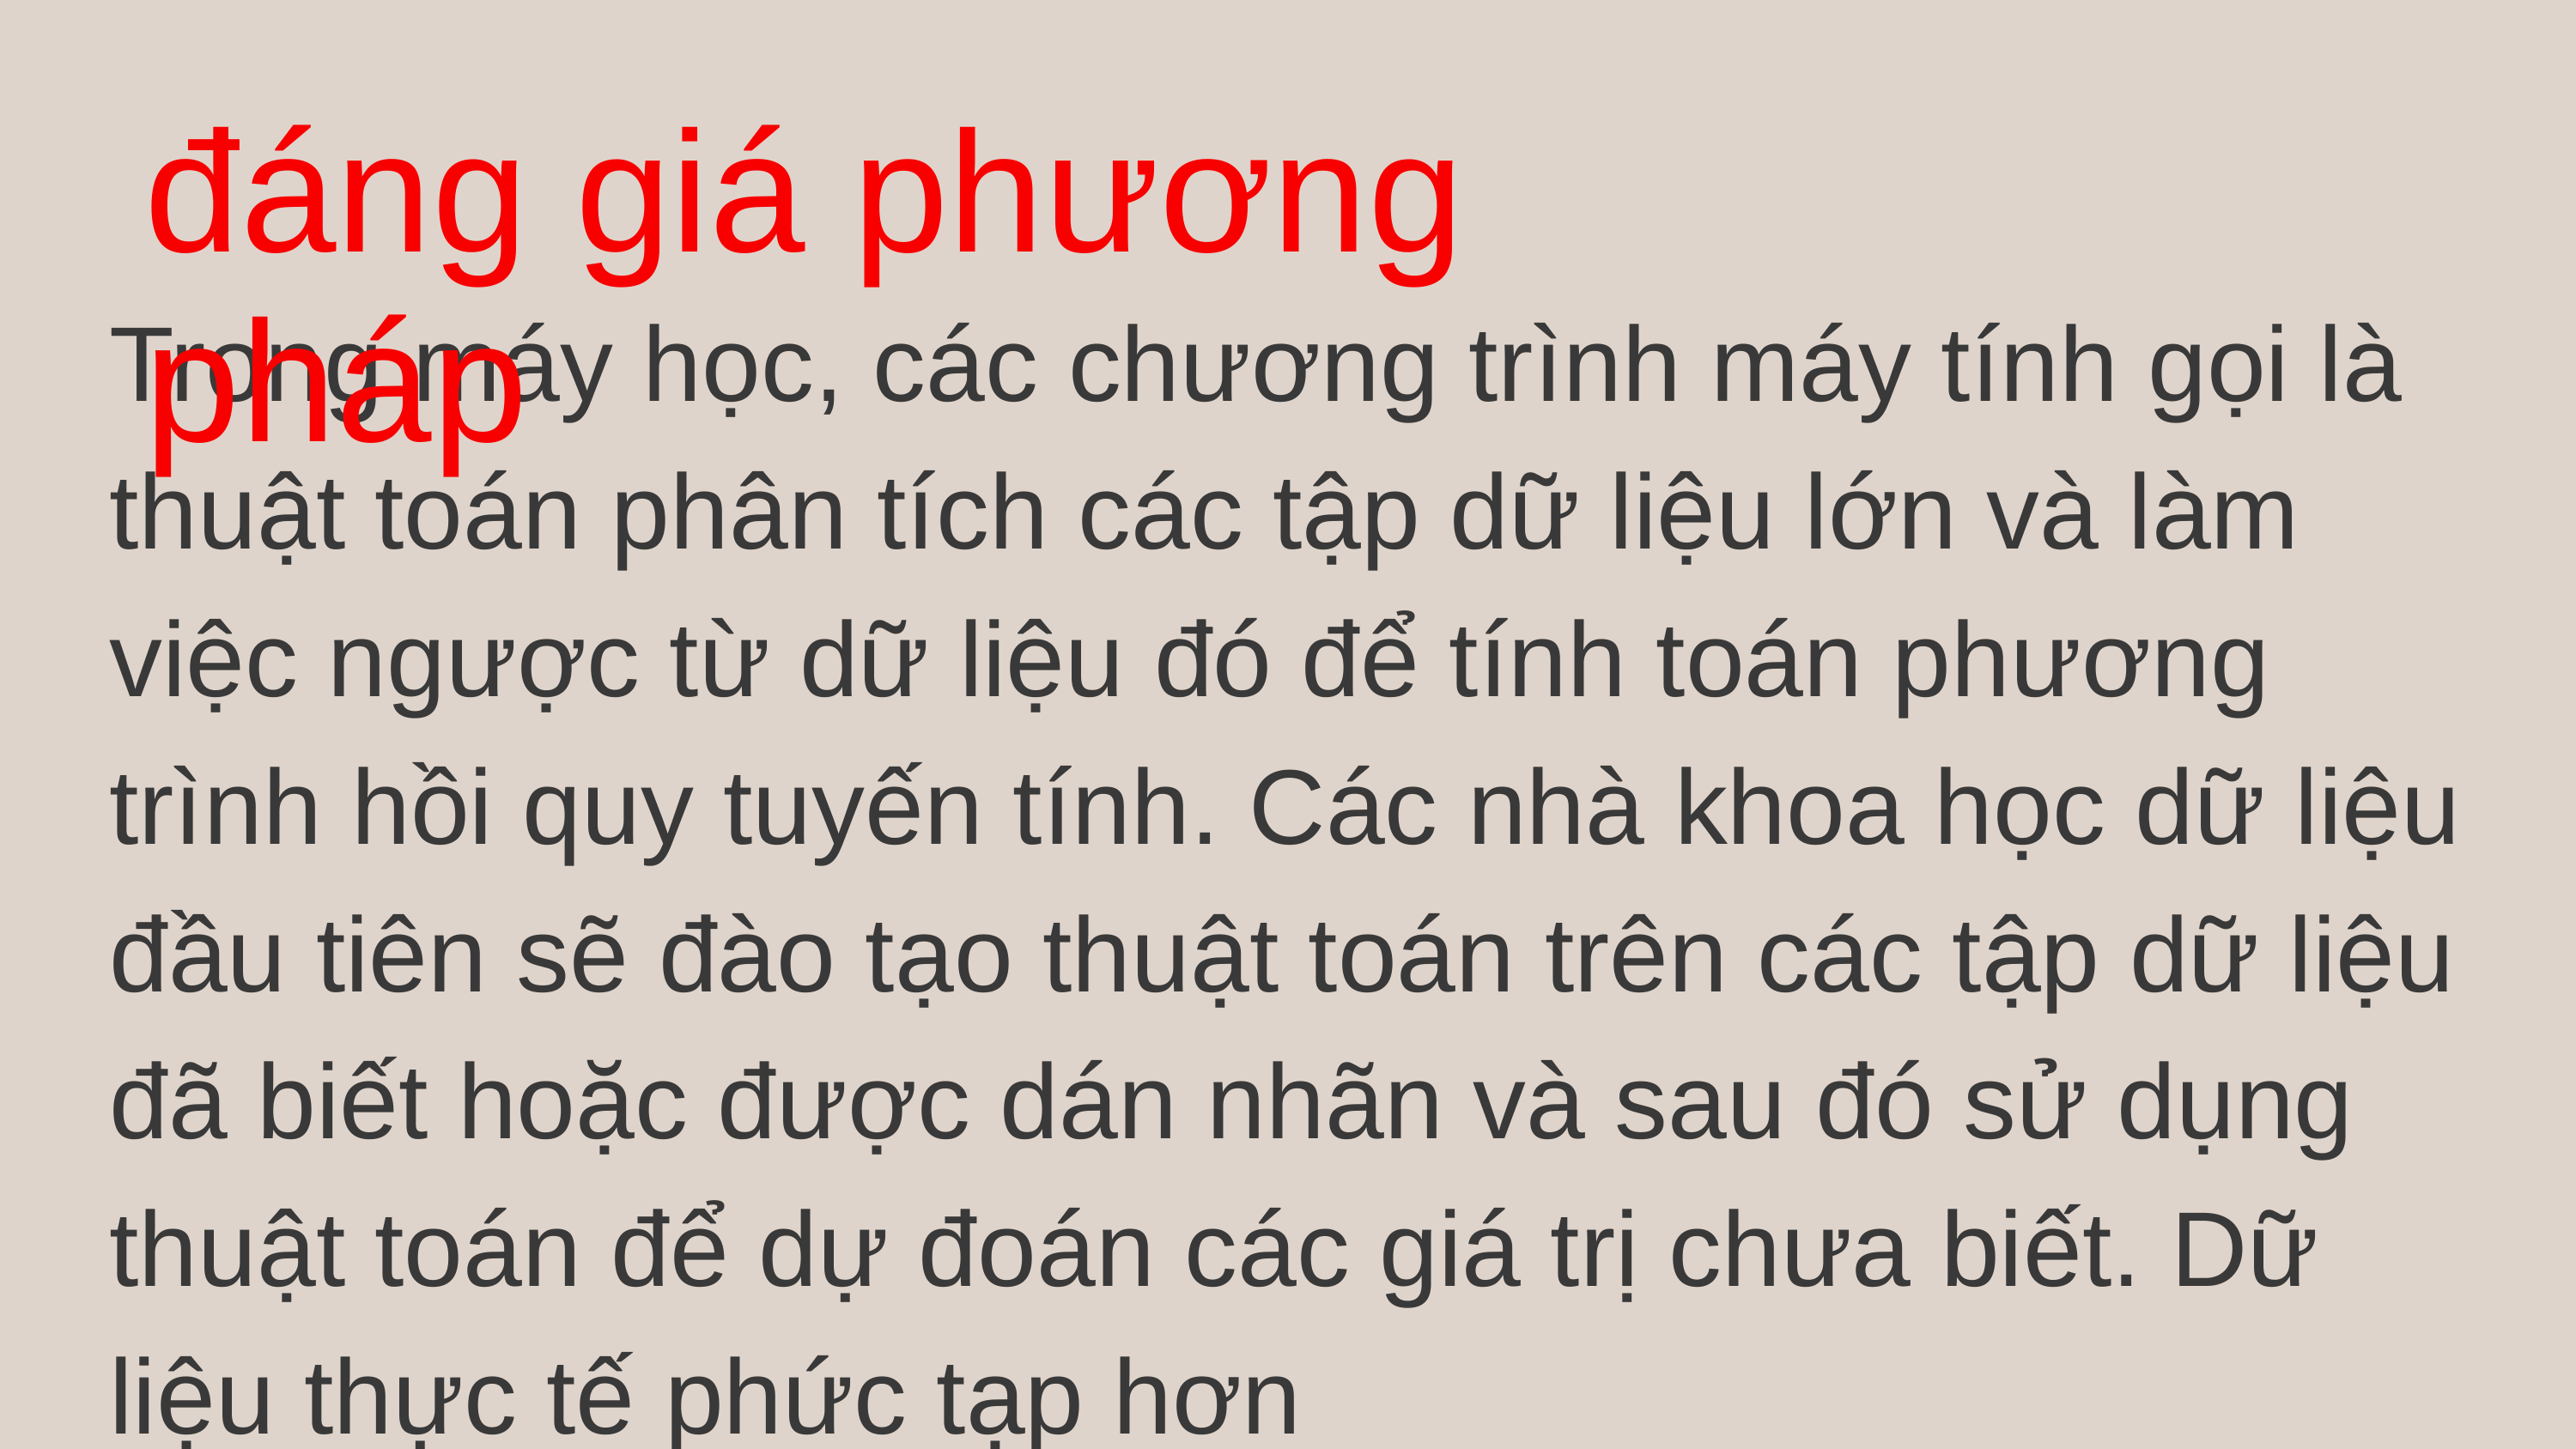

đáng giá phương pháp
Trong máy học, các chương trình máy tính gọi là thuật toán phân tích các tập dữ liệu lớn và làm việc ngược từ dữ liệu đó để tính toán phương trình hồi quy tuyến tính. Các nhà khoa học dữ liệu đầu tiên sẽ đào tạo thuật toán trên các tập dữ liệu đã biết hoặc được dán nhãn và sau đó sử dụng thuật toán để dự đoán các giá trị chưa biết. Dữ liệu thực tế phức tạp hơn